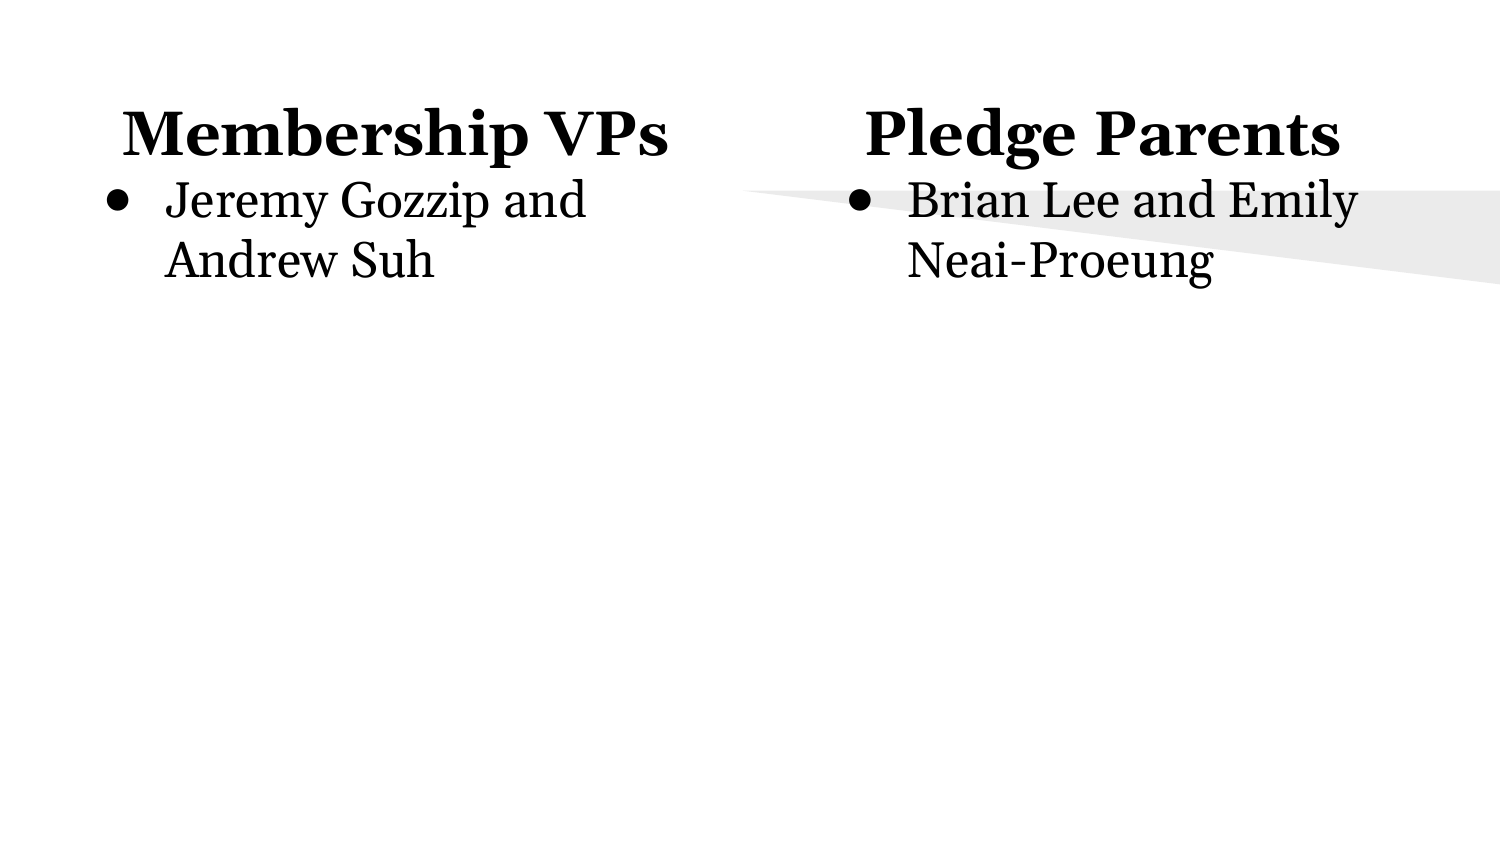

Membership VPs
Jeremy Gozzip and Andrew Suh

Pledge Parents
Brian Lee and Emily Neai-Proeung